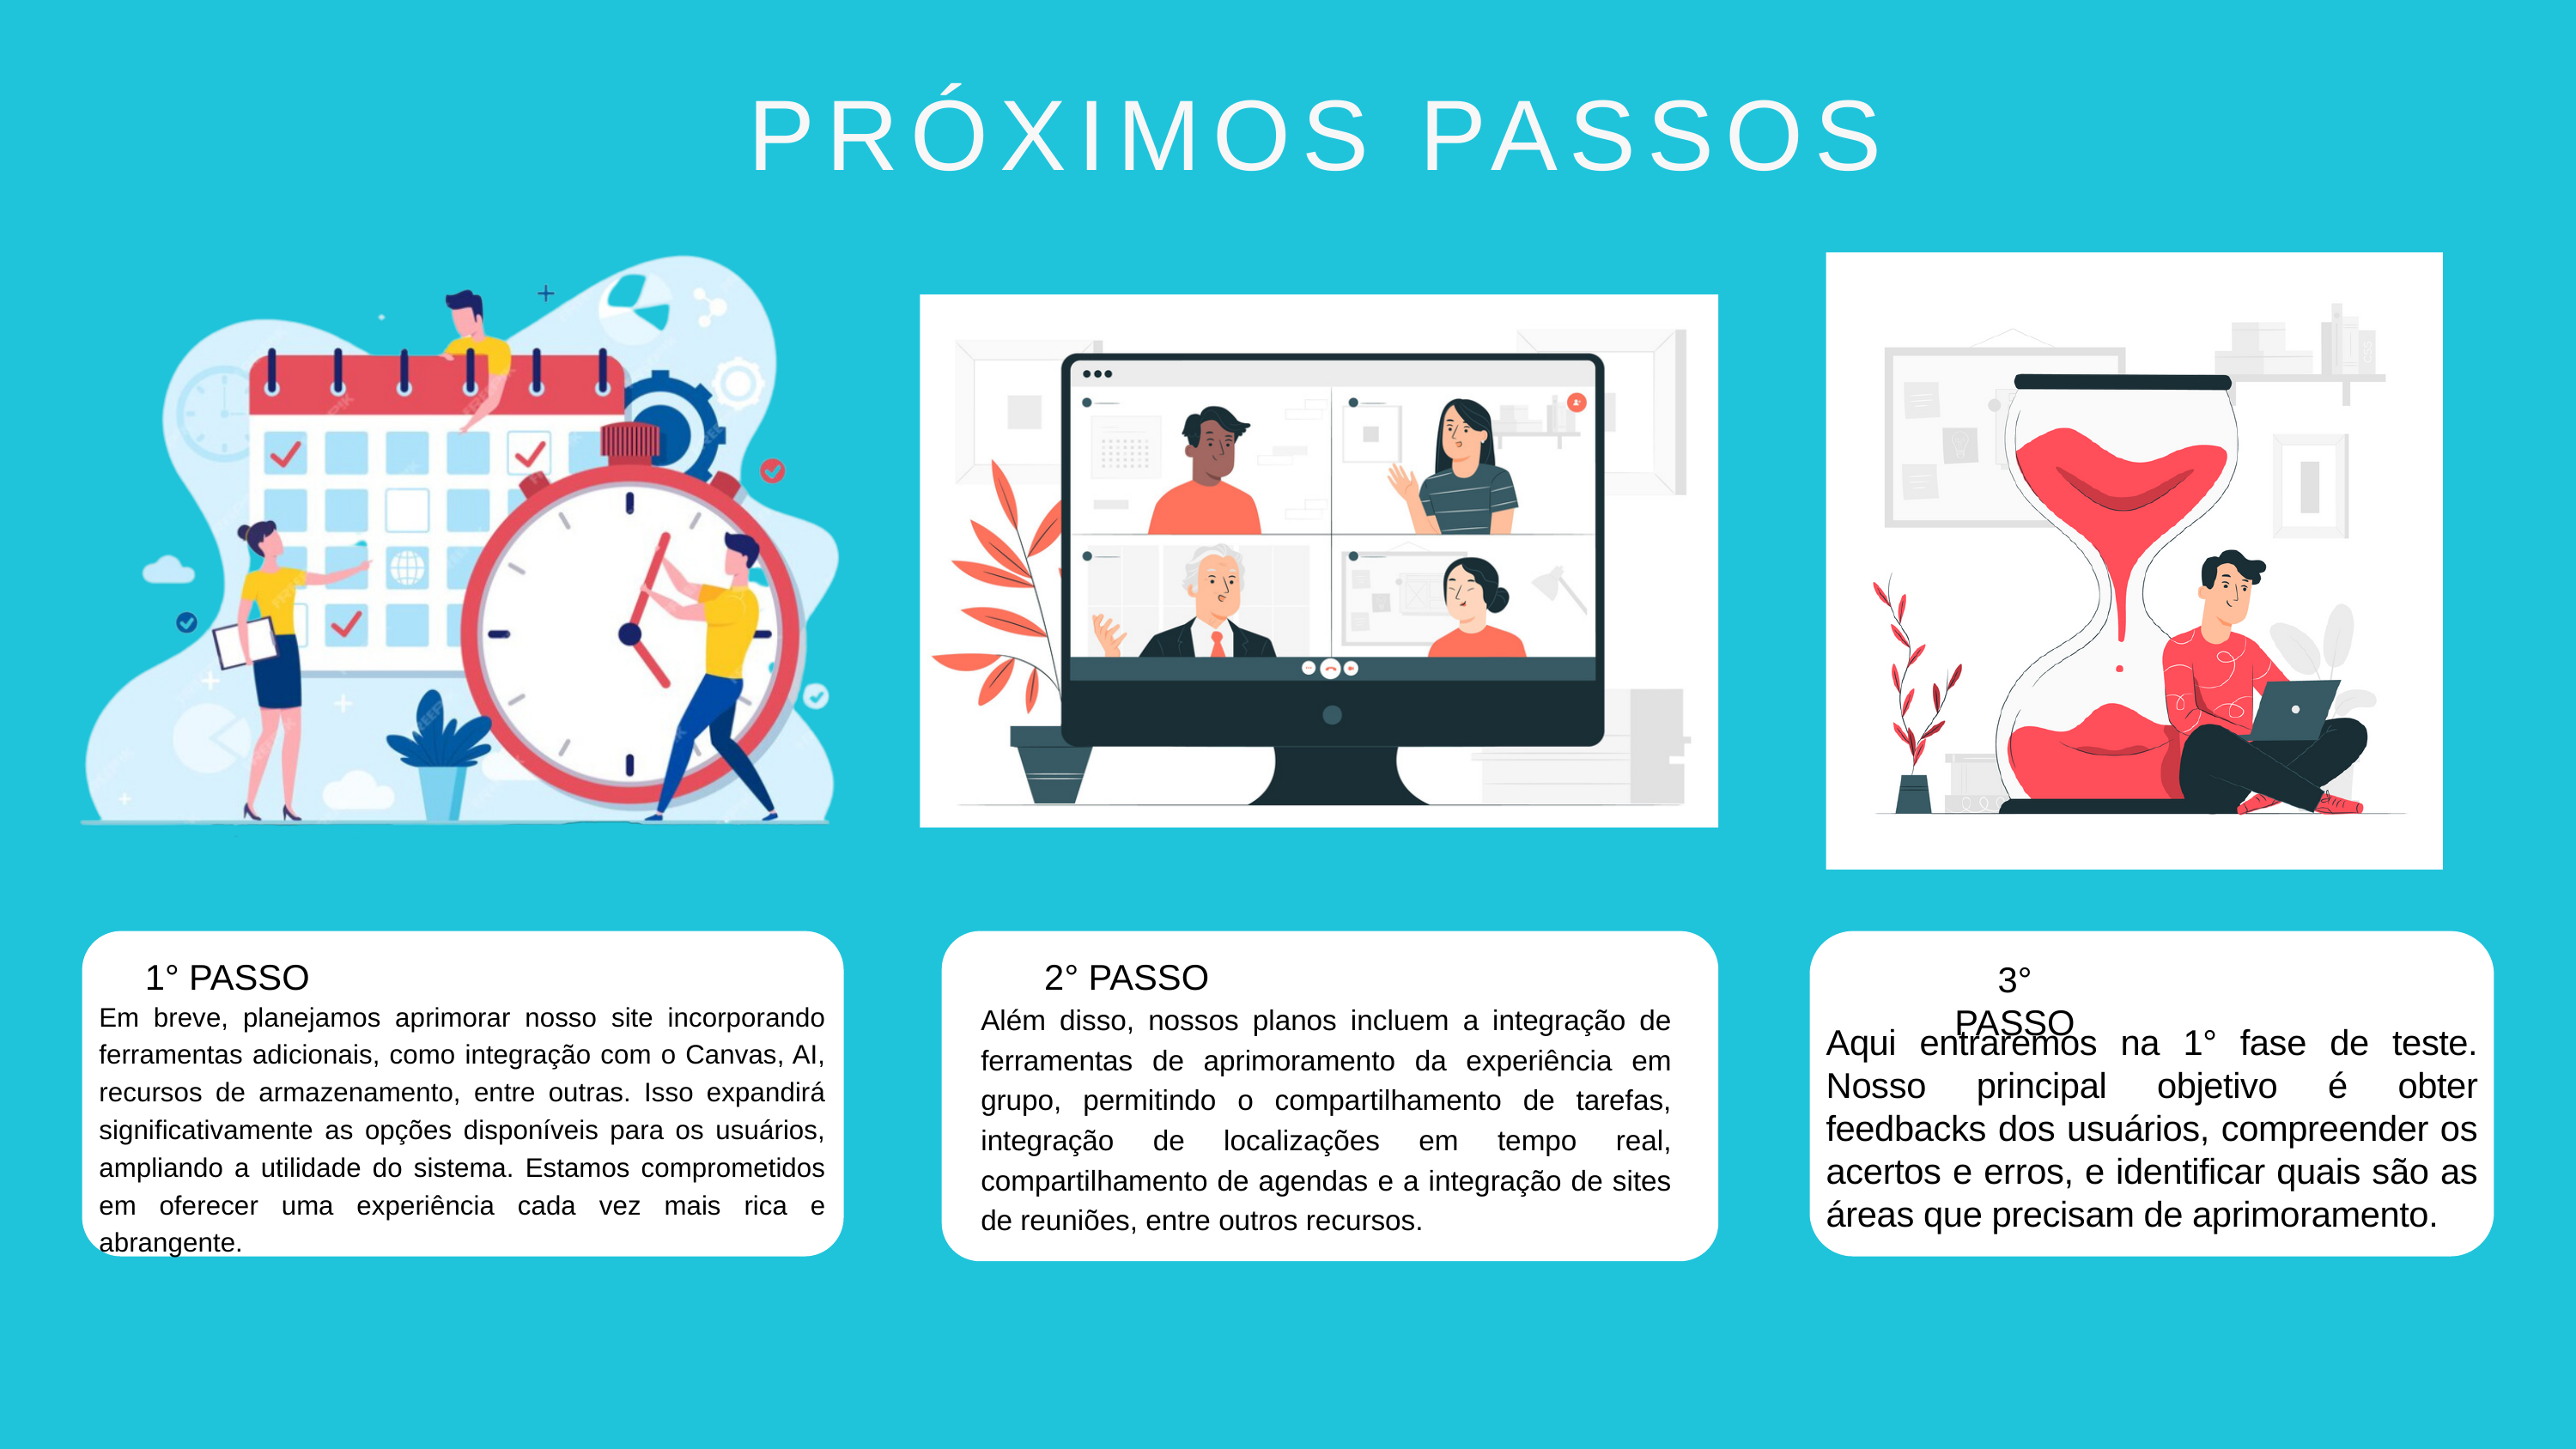

PRÓXIMOS PASSOS

1° PASSO
2° PASSO
3° PASSO
Em breve, planejamos aprimorar nosso site incorporando ferramentas adicionais, como integração com o Canvas, AI, recursos de armazenamento, entre outras. Isso expandirá significativamente as opções disponíveis para os usuários, ampliando a utilidade do sistema. Estamos comprometidos em oferecer uma experiência cada vez mais rica e abrangente.
Além disso, nossos planos incluem a integração de ferramentas de aprimoramento da experiência em grupo, permitindo o compartilhamento de tarefas, integração de localizações em tempo real, compartilhamento de agendas e a integração de sites de reuniões, entre outros recursos.
Aqui entraremos na 1° fase de teste. Nosso principal objetivo é obter feedbacks dos usuários, compreender os acertos e erros, e identificar quais são as áreas que precisam de aprimoramento.